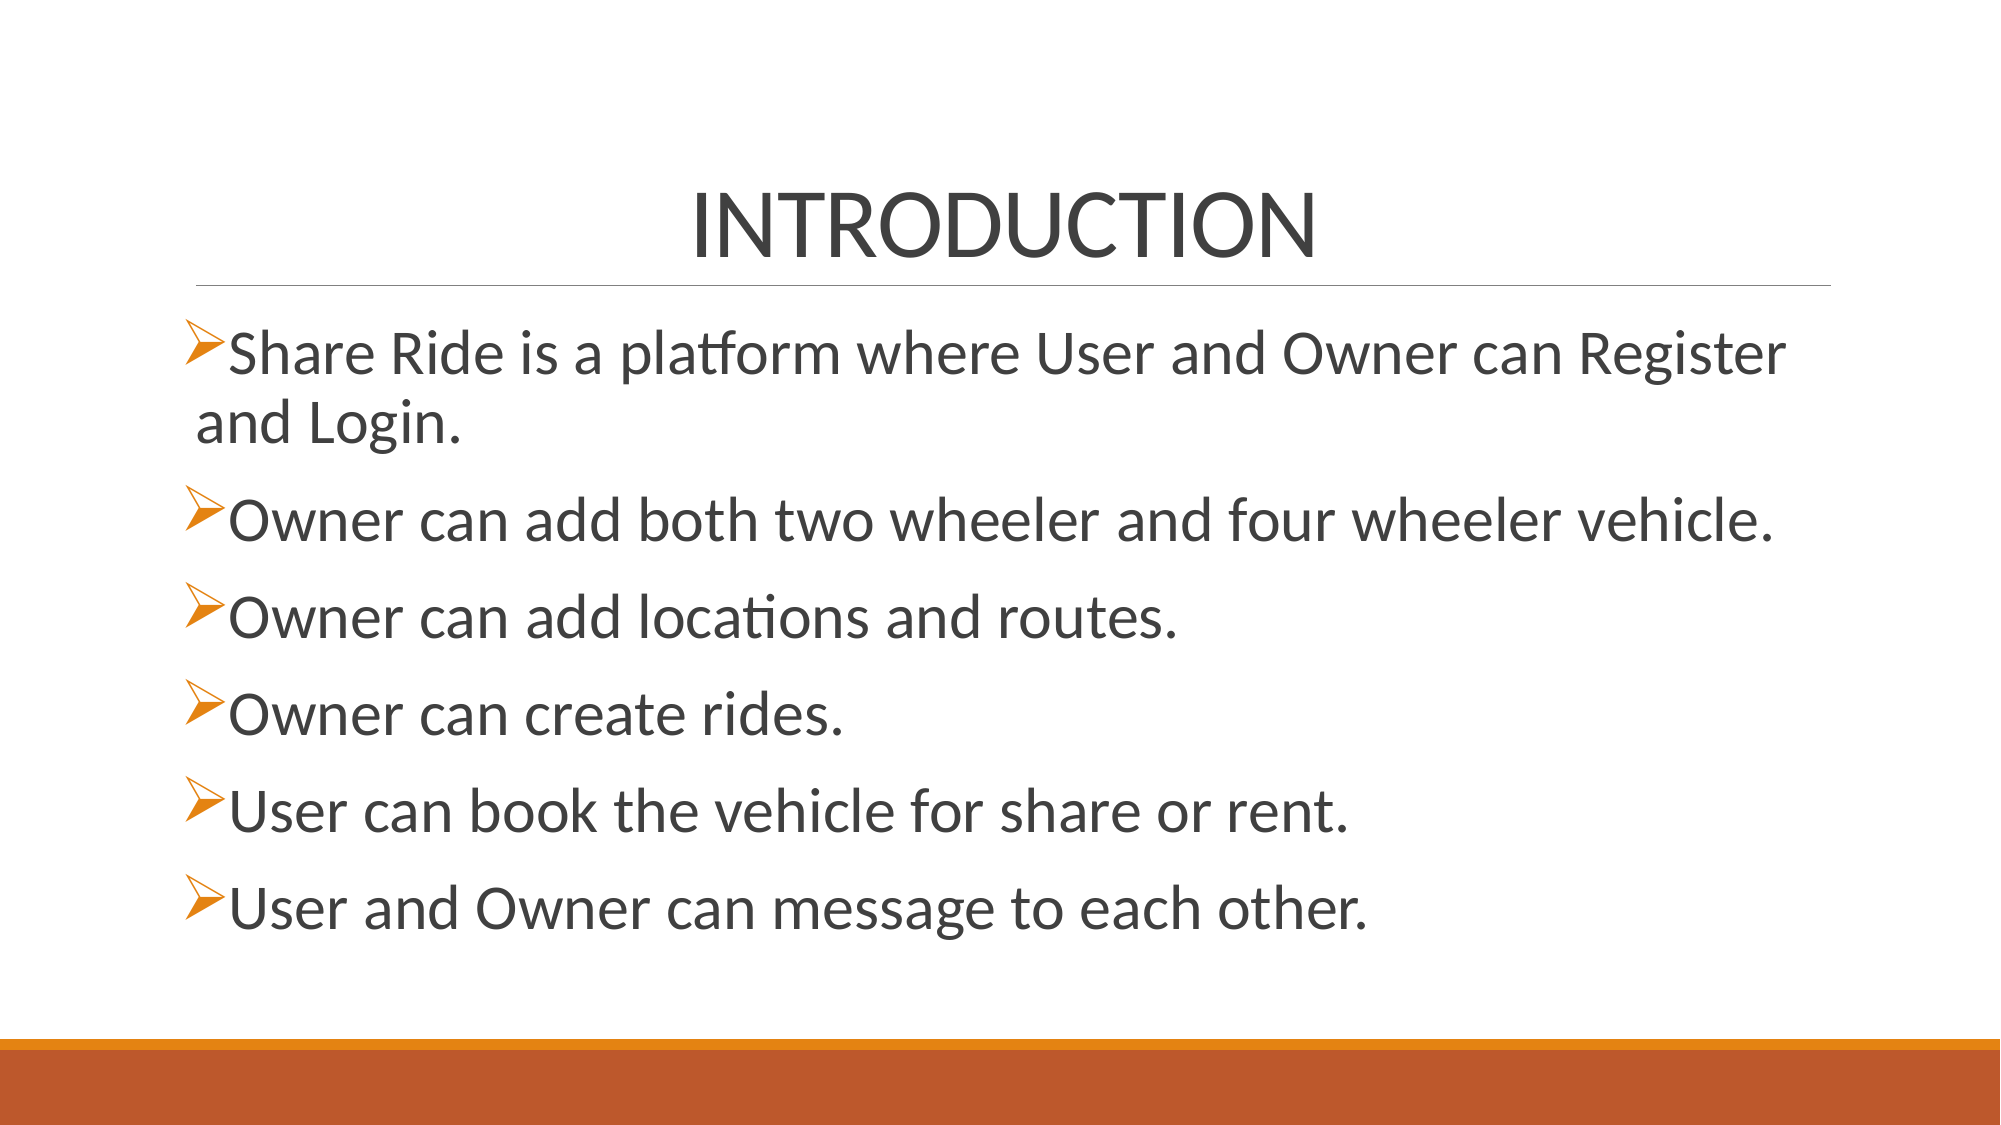

# INTRODUCTION
Share Ride is a platform where User and Owner can Register and Login.
Owner can add both two wheeler and four wheeler vehicle.
Owner can add locations and routes.
Owner can create rides.
User can book the vehicle for share or rent.
User and Owner can message to each other.